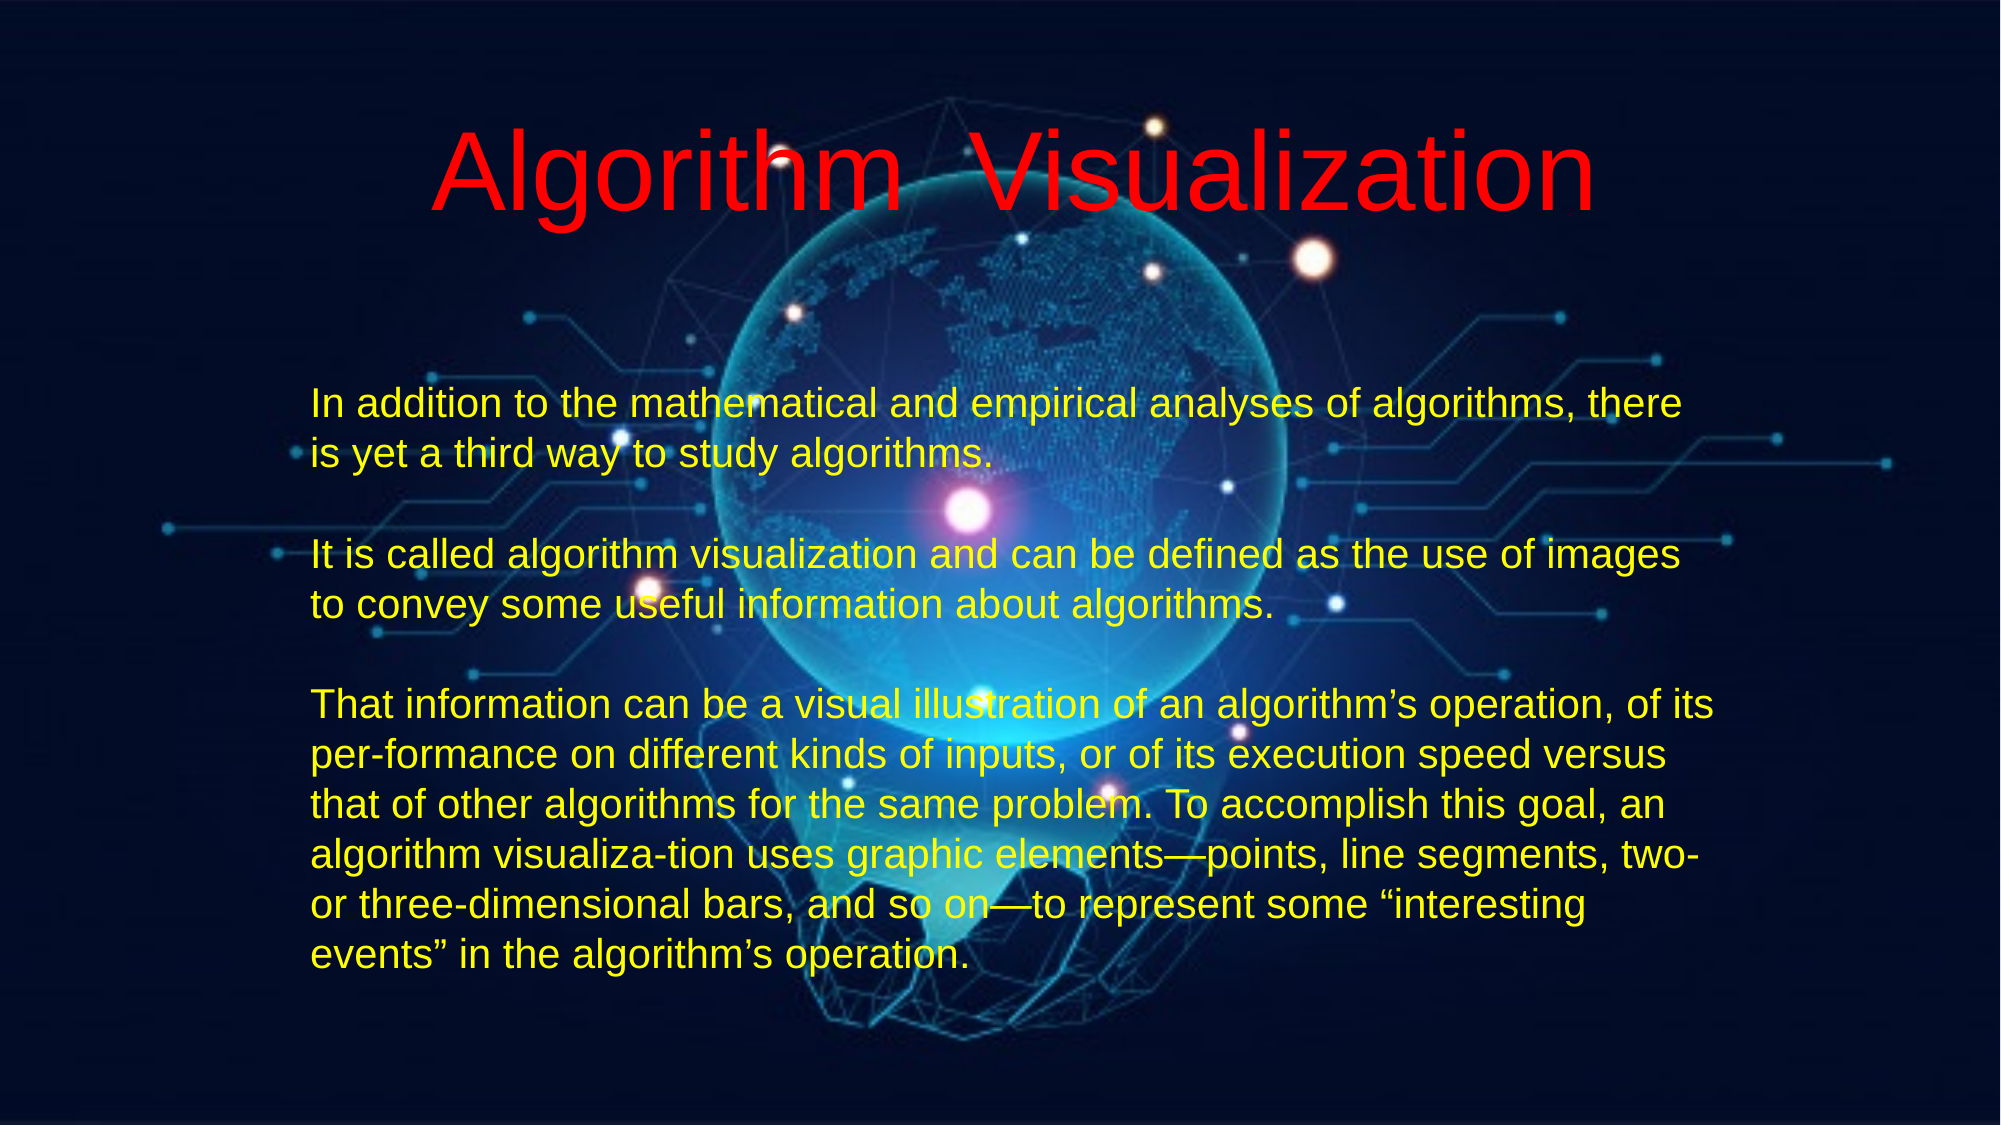

Algorithm  Visualization
In addition to the mathematical and empirical analyses of algorithms, there is yet a third way to study algorithms.

It is called algorithm visualization and can be defined as the use of images to convey some useful information about algorithms.

That information can be a visual illustration of an algorithm’s operation, of its per-formance on different kinds of inputs, or of its execution speed versus that of other algorithms for the same problem. To accomplish this goal, an algorithm visualiza-tion uses graphic elements—points, line segments, two- or three-dimensional bars, and so on—to represent some “interesting events” in the algorithm’s operation.